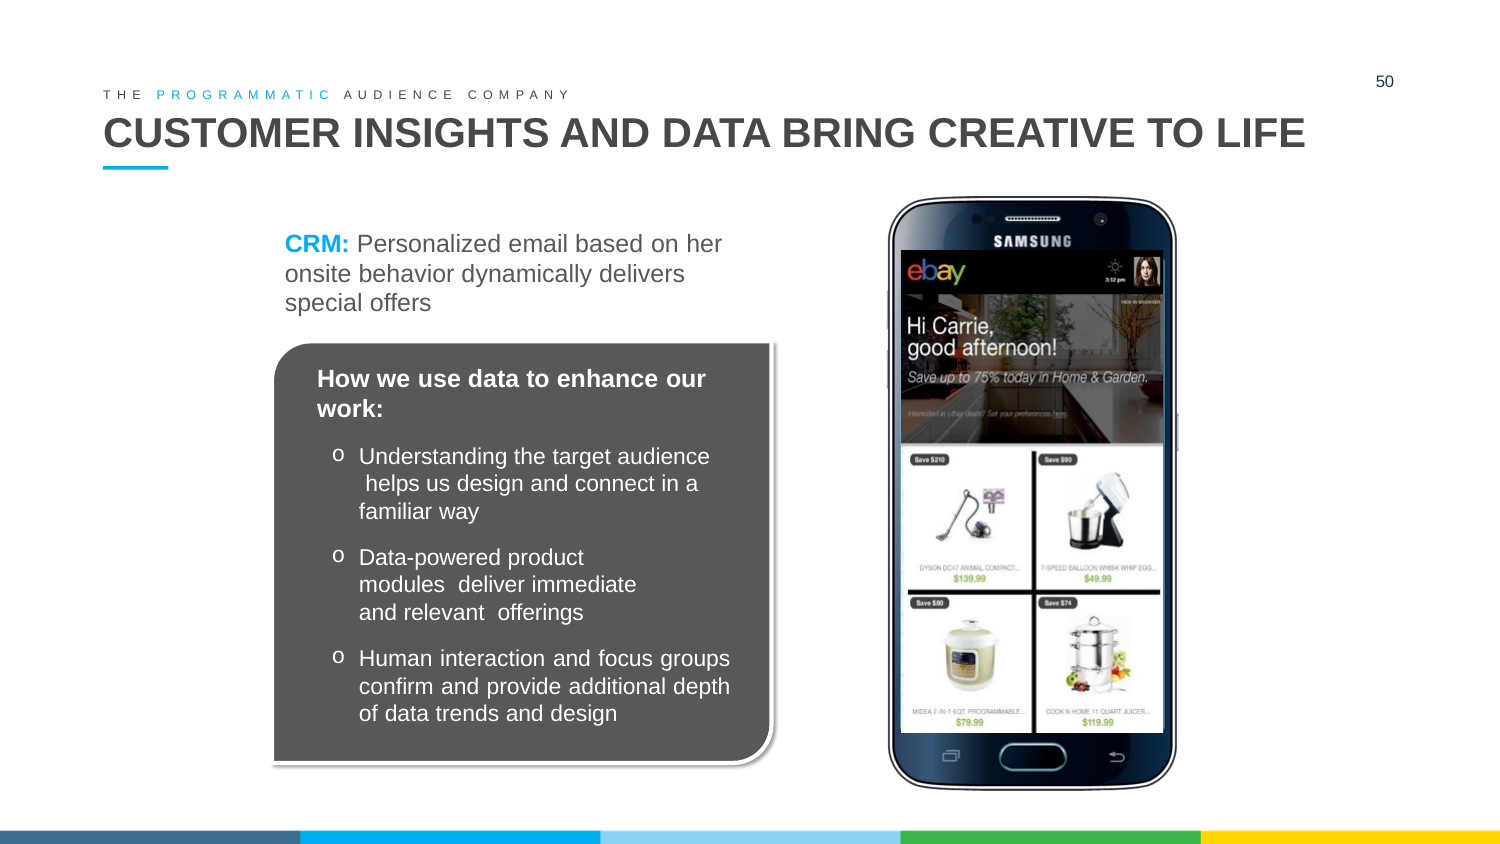

50
THE PROGRAMMATIC AUDIENCE COMPANY
# CUSTOMER INSIGHTS AND DATA BRING CREATIVE TO LIFE

CRM: Personalized email based on her  onsite behavior dynamically delivers  special offers

How we use data to enhance our
work:
Understanding the target audience  helps us design and connect in a  familiar way
Data-powered product modules  deliver immediate and relevant  offerings
Human interaction and focus groups  confirm and provide additional depth  of data trends and design